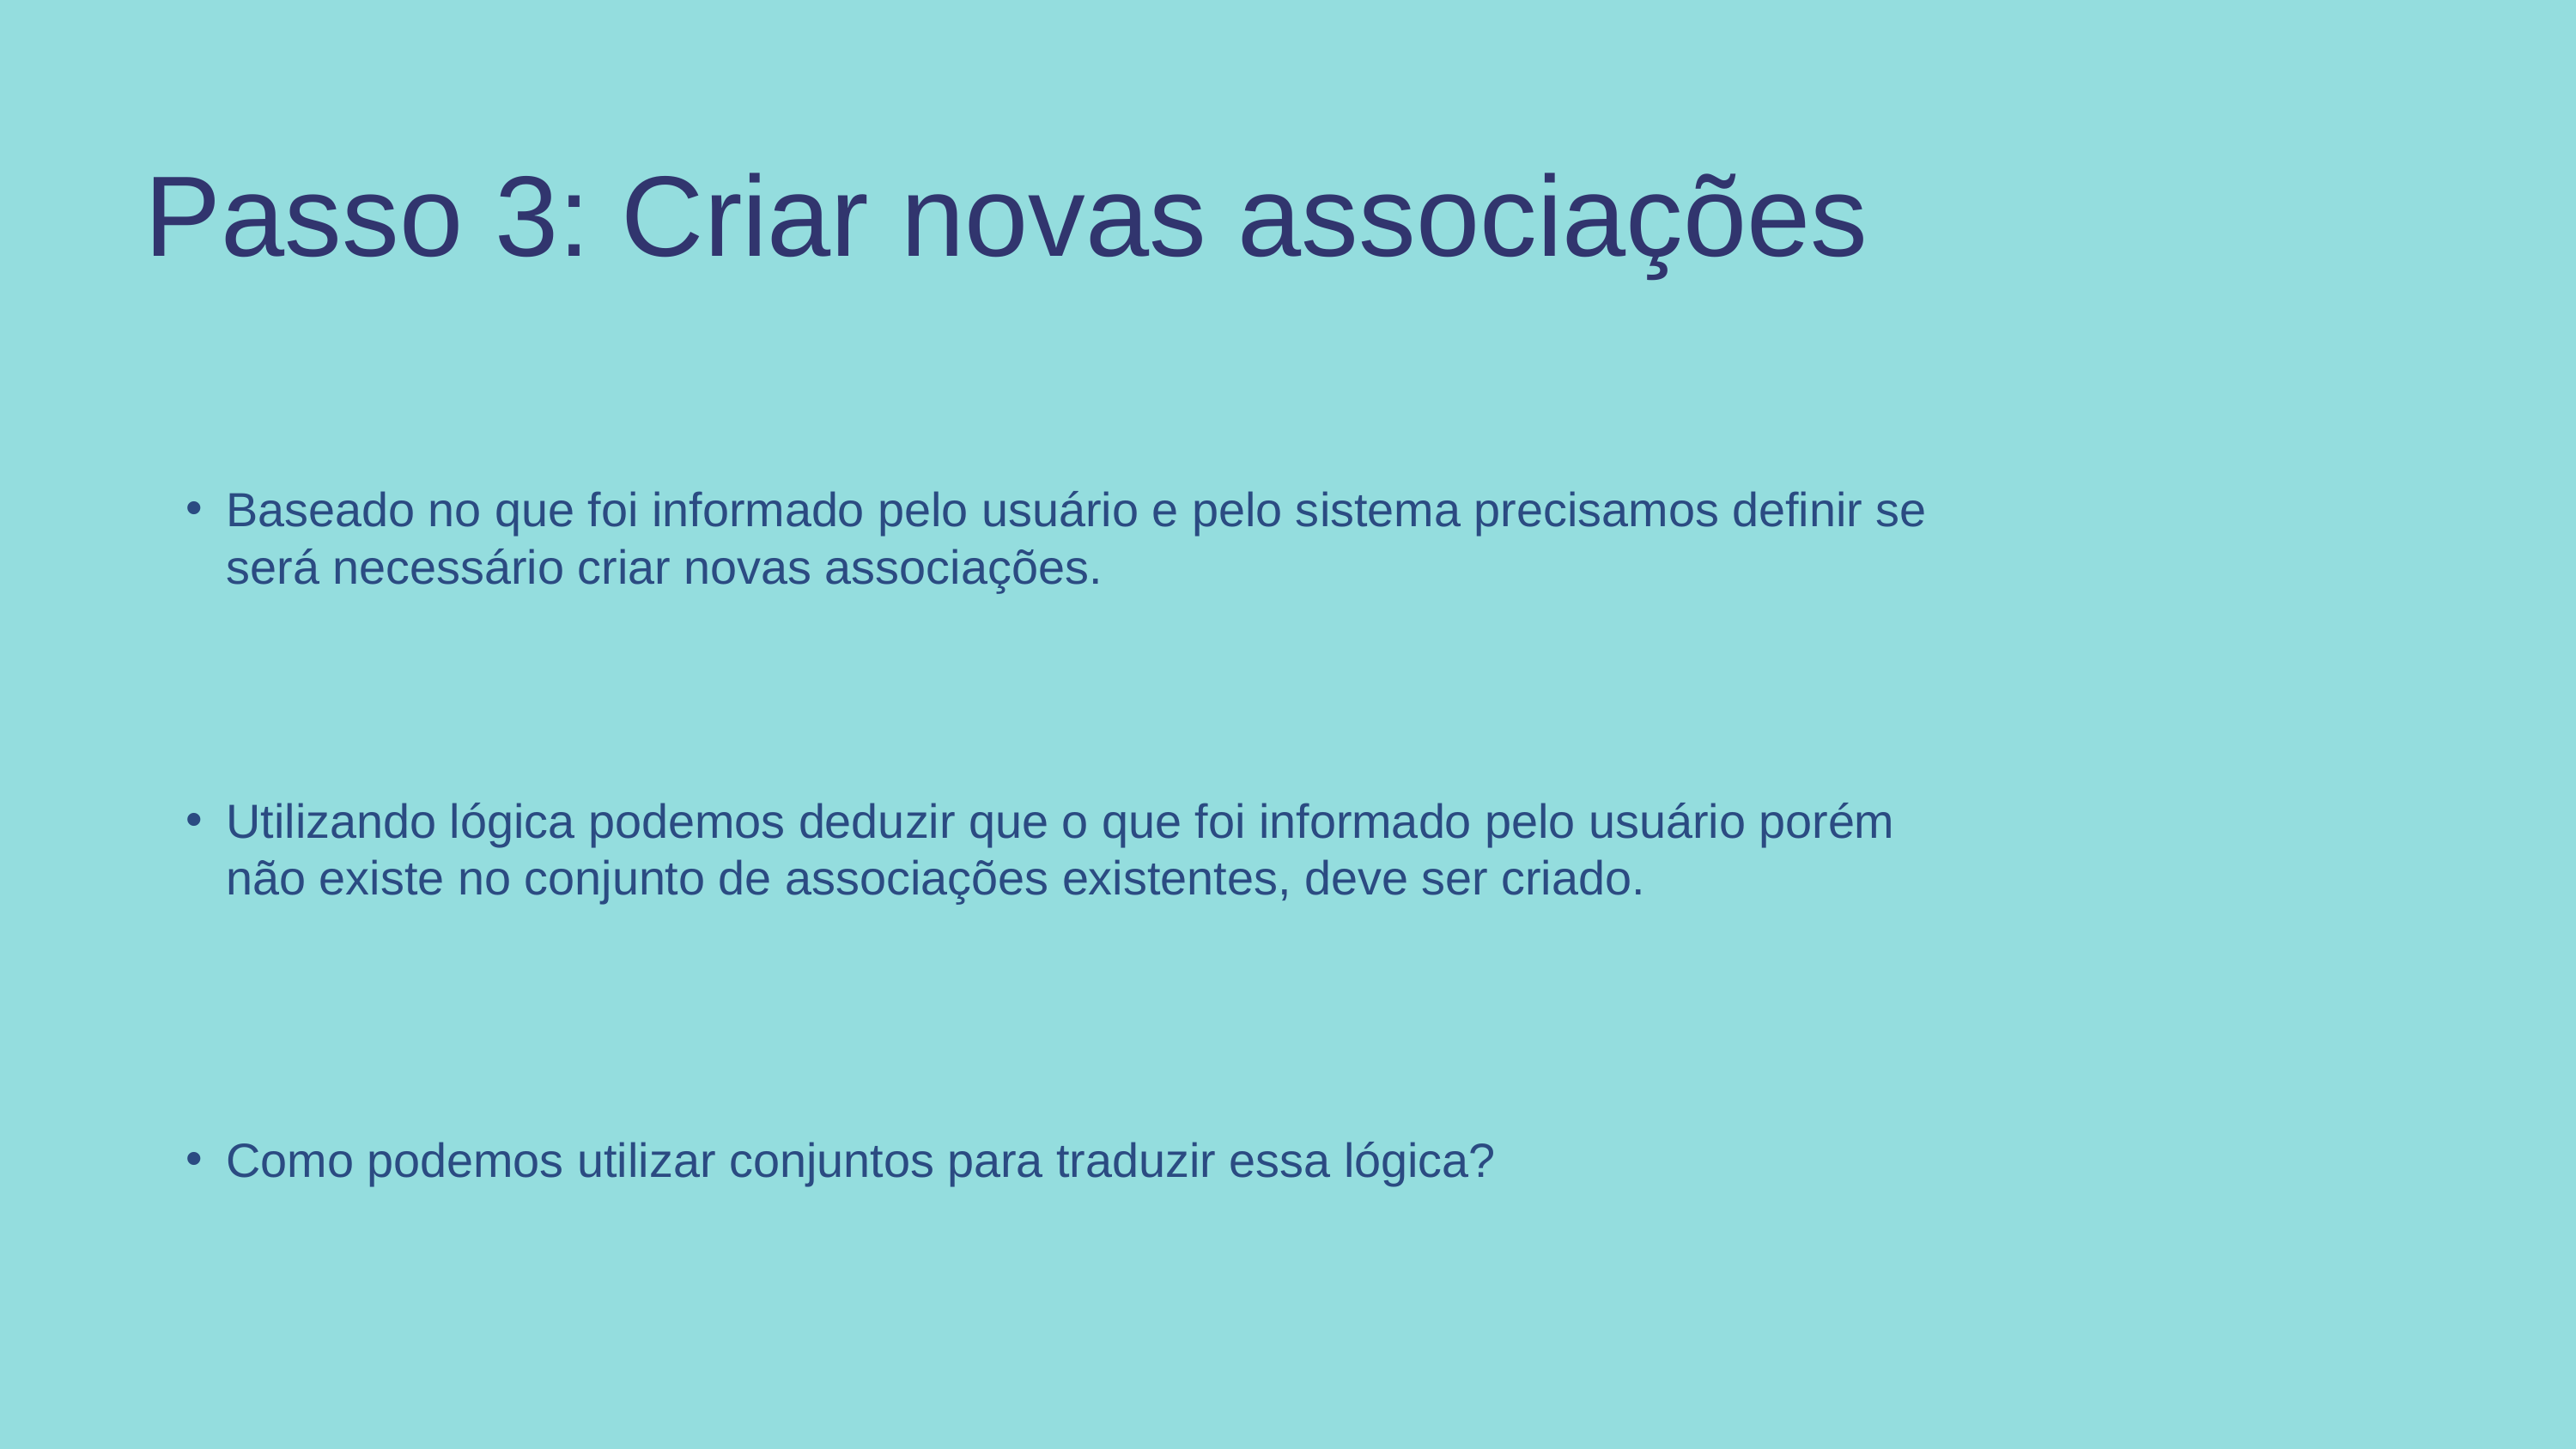

Passo 3: Criar novas associações
Baseado no que foi informado pelo usuário e pelo sistema precisamos definir se será necessário criar novas associações.
Utilizando lógica podemos deduzir que o que foi informado pelo usuário porém não existe no conjunto de associações existentes, deve ser criado.
Como podemos utilizar conjuntos para traduzir essa lógica?